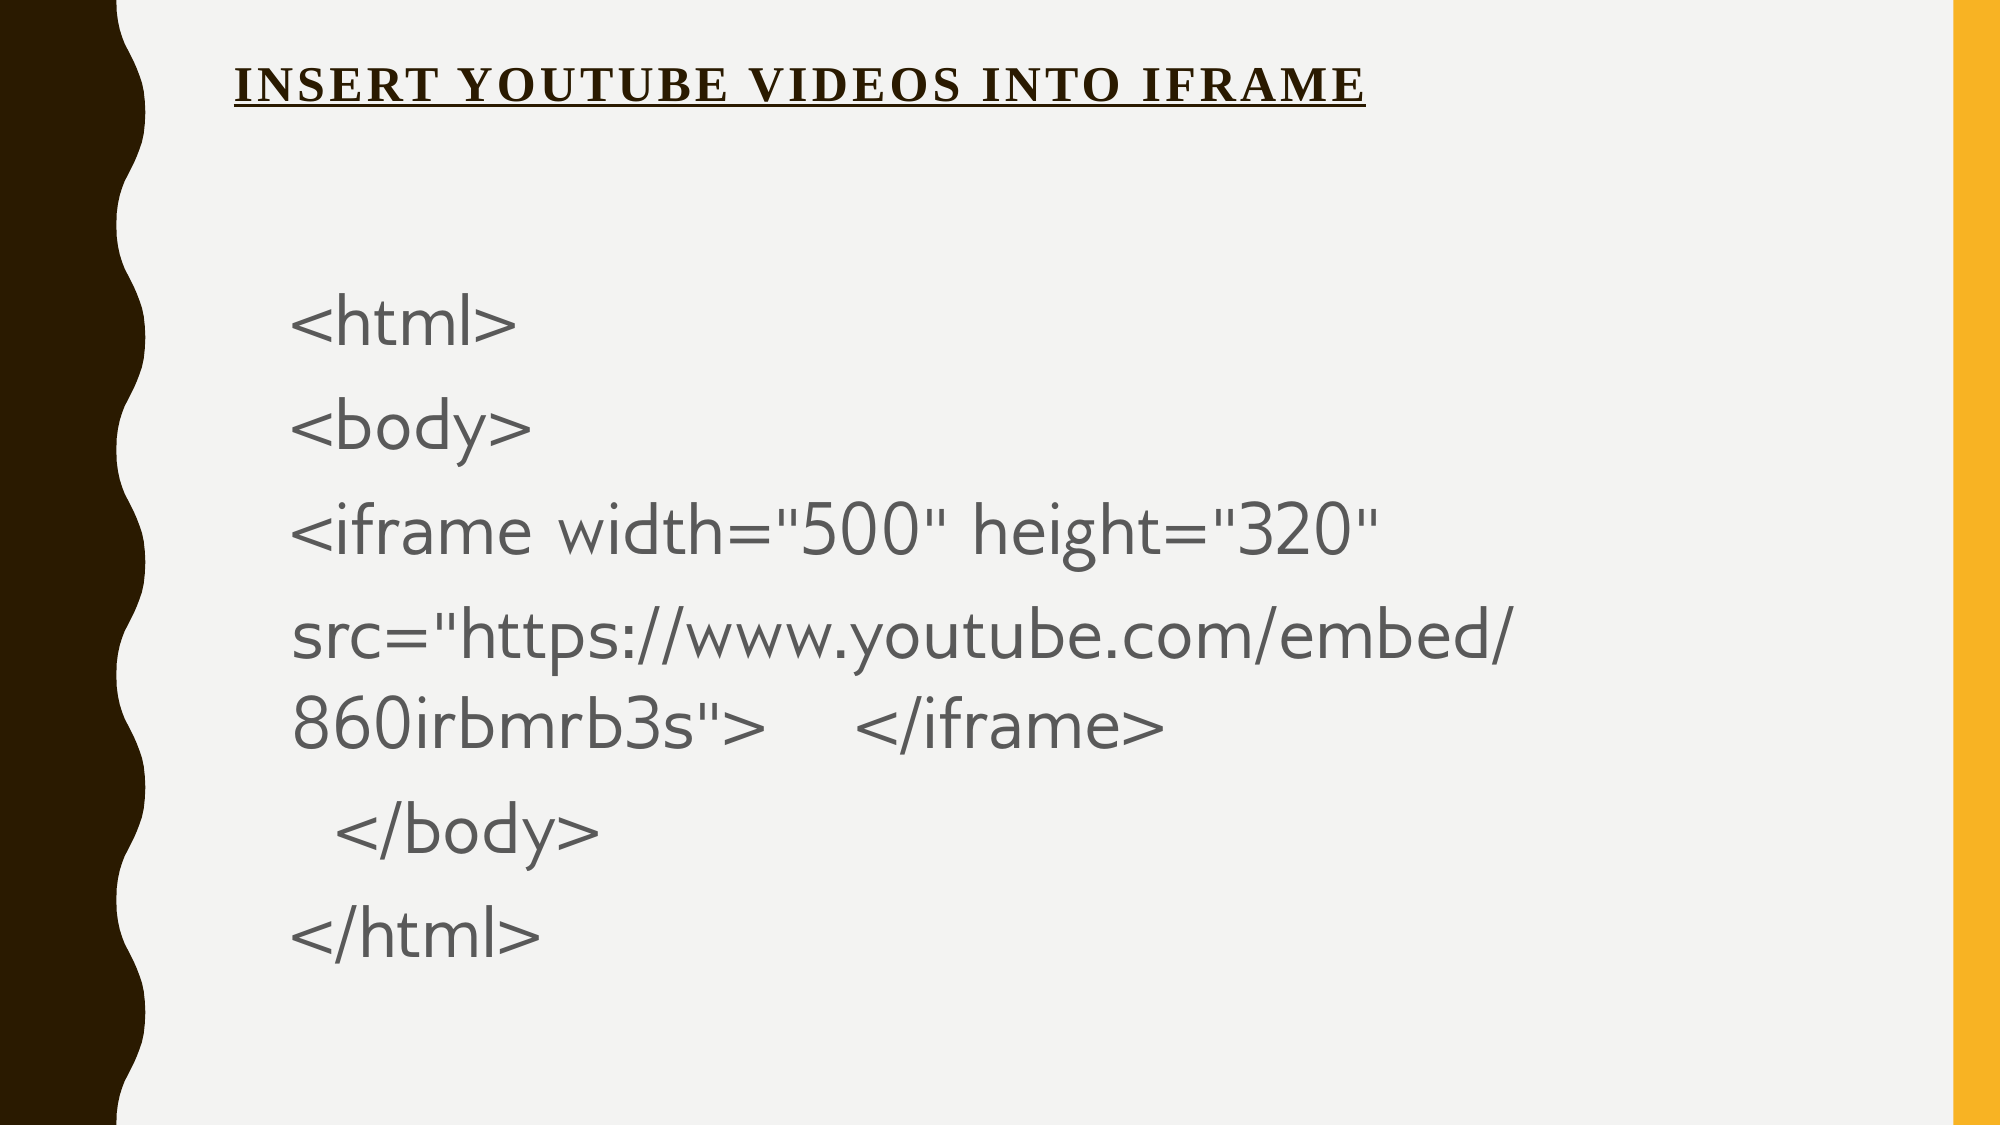

# Insert Youtube videos into IFrame
<html>
<body>
<iframe width="500" height="320"
src="https://www.youtube.com/embed/860irbmrb3s">    </iframe>
  </body>
</html>